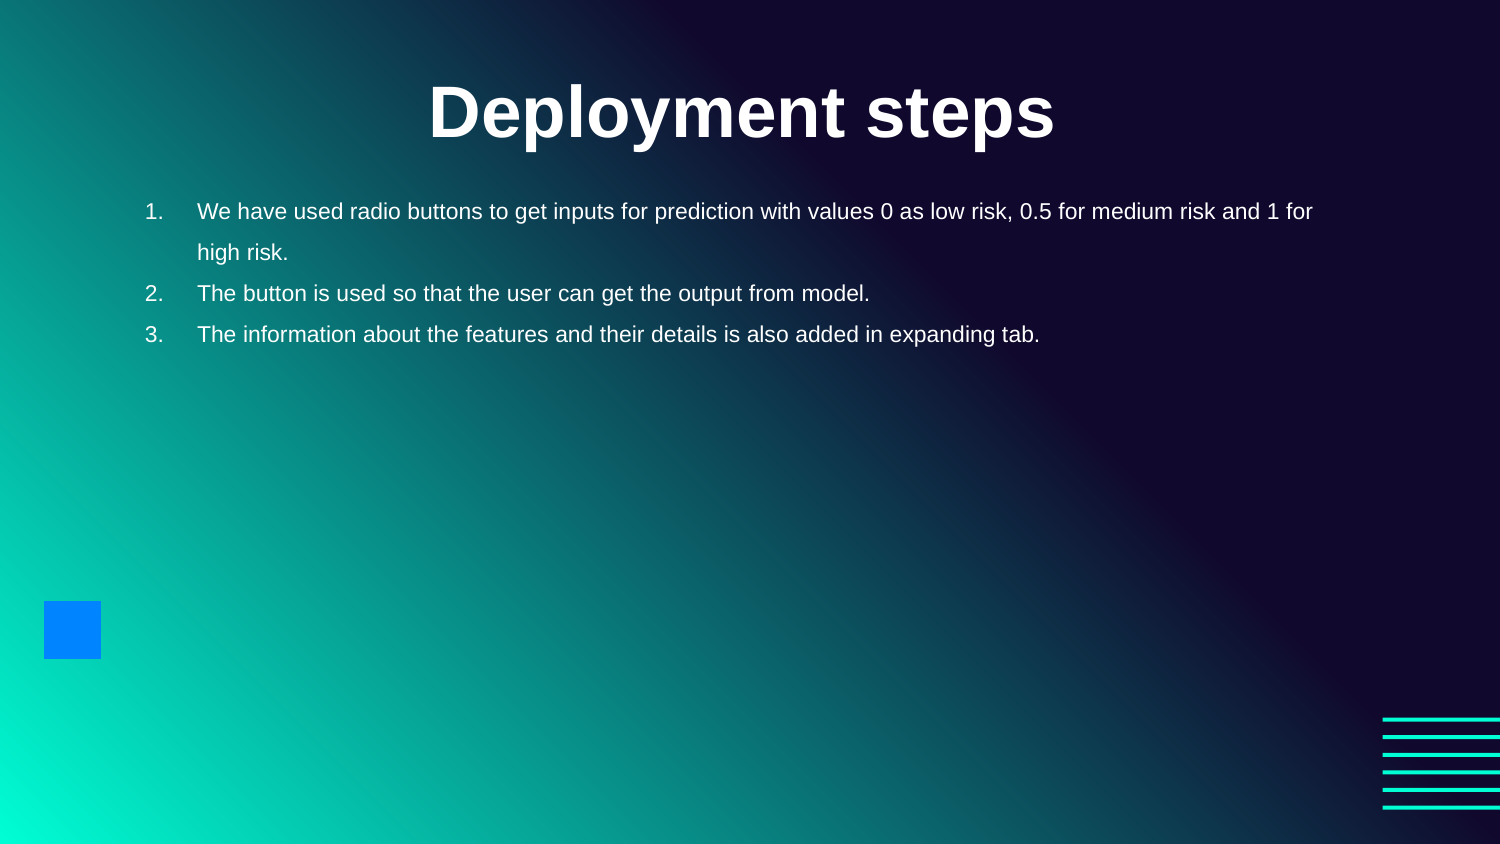

# Deployment steps
We have used radio buttons to get inputs for prediction with values 0 as low risk, 0.5 for medium risk and 1 for high risk.
The button is used so that the user can get the output from model.
The information about the features and their details is also added in expanding tab.